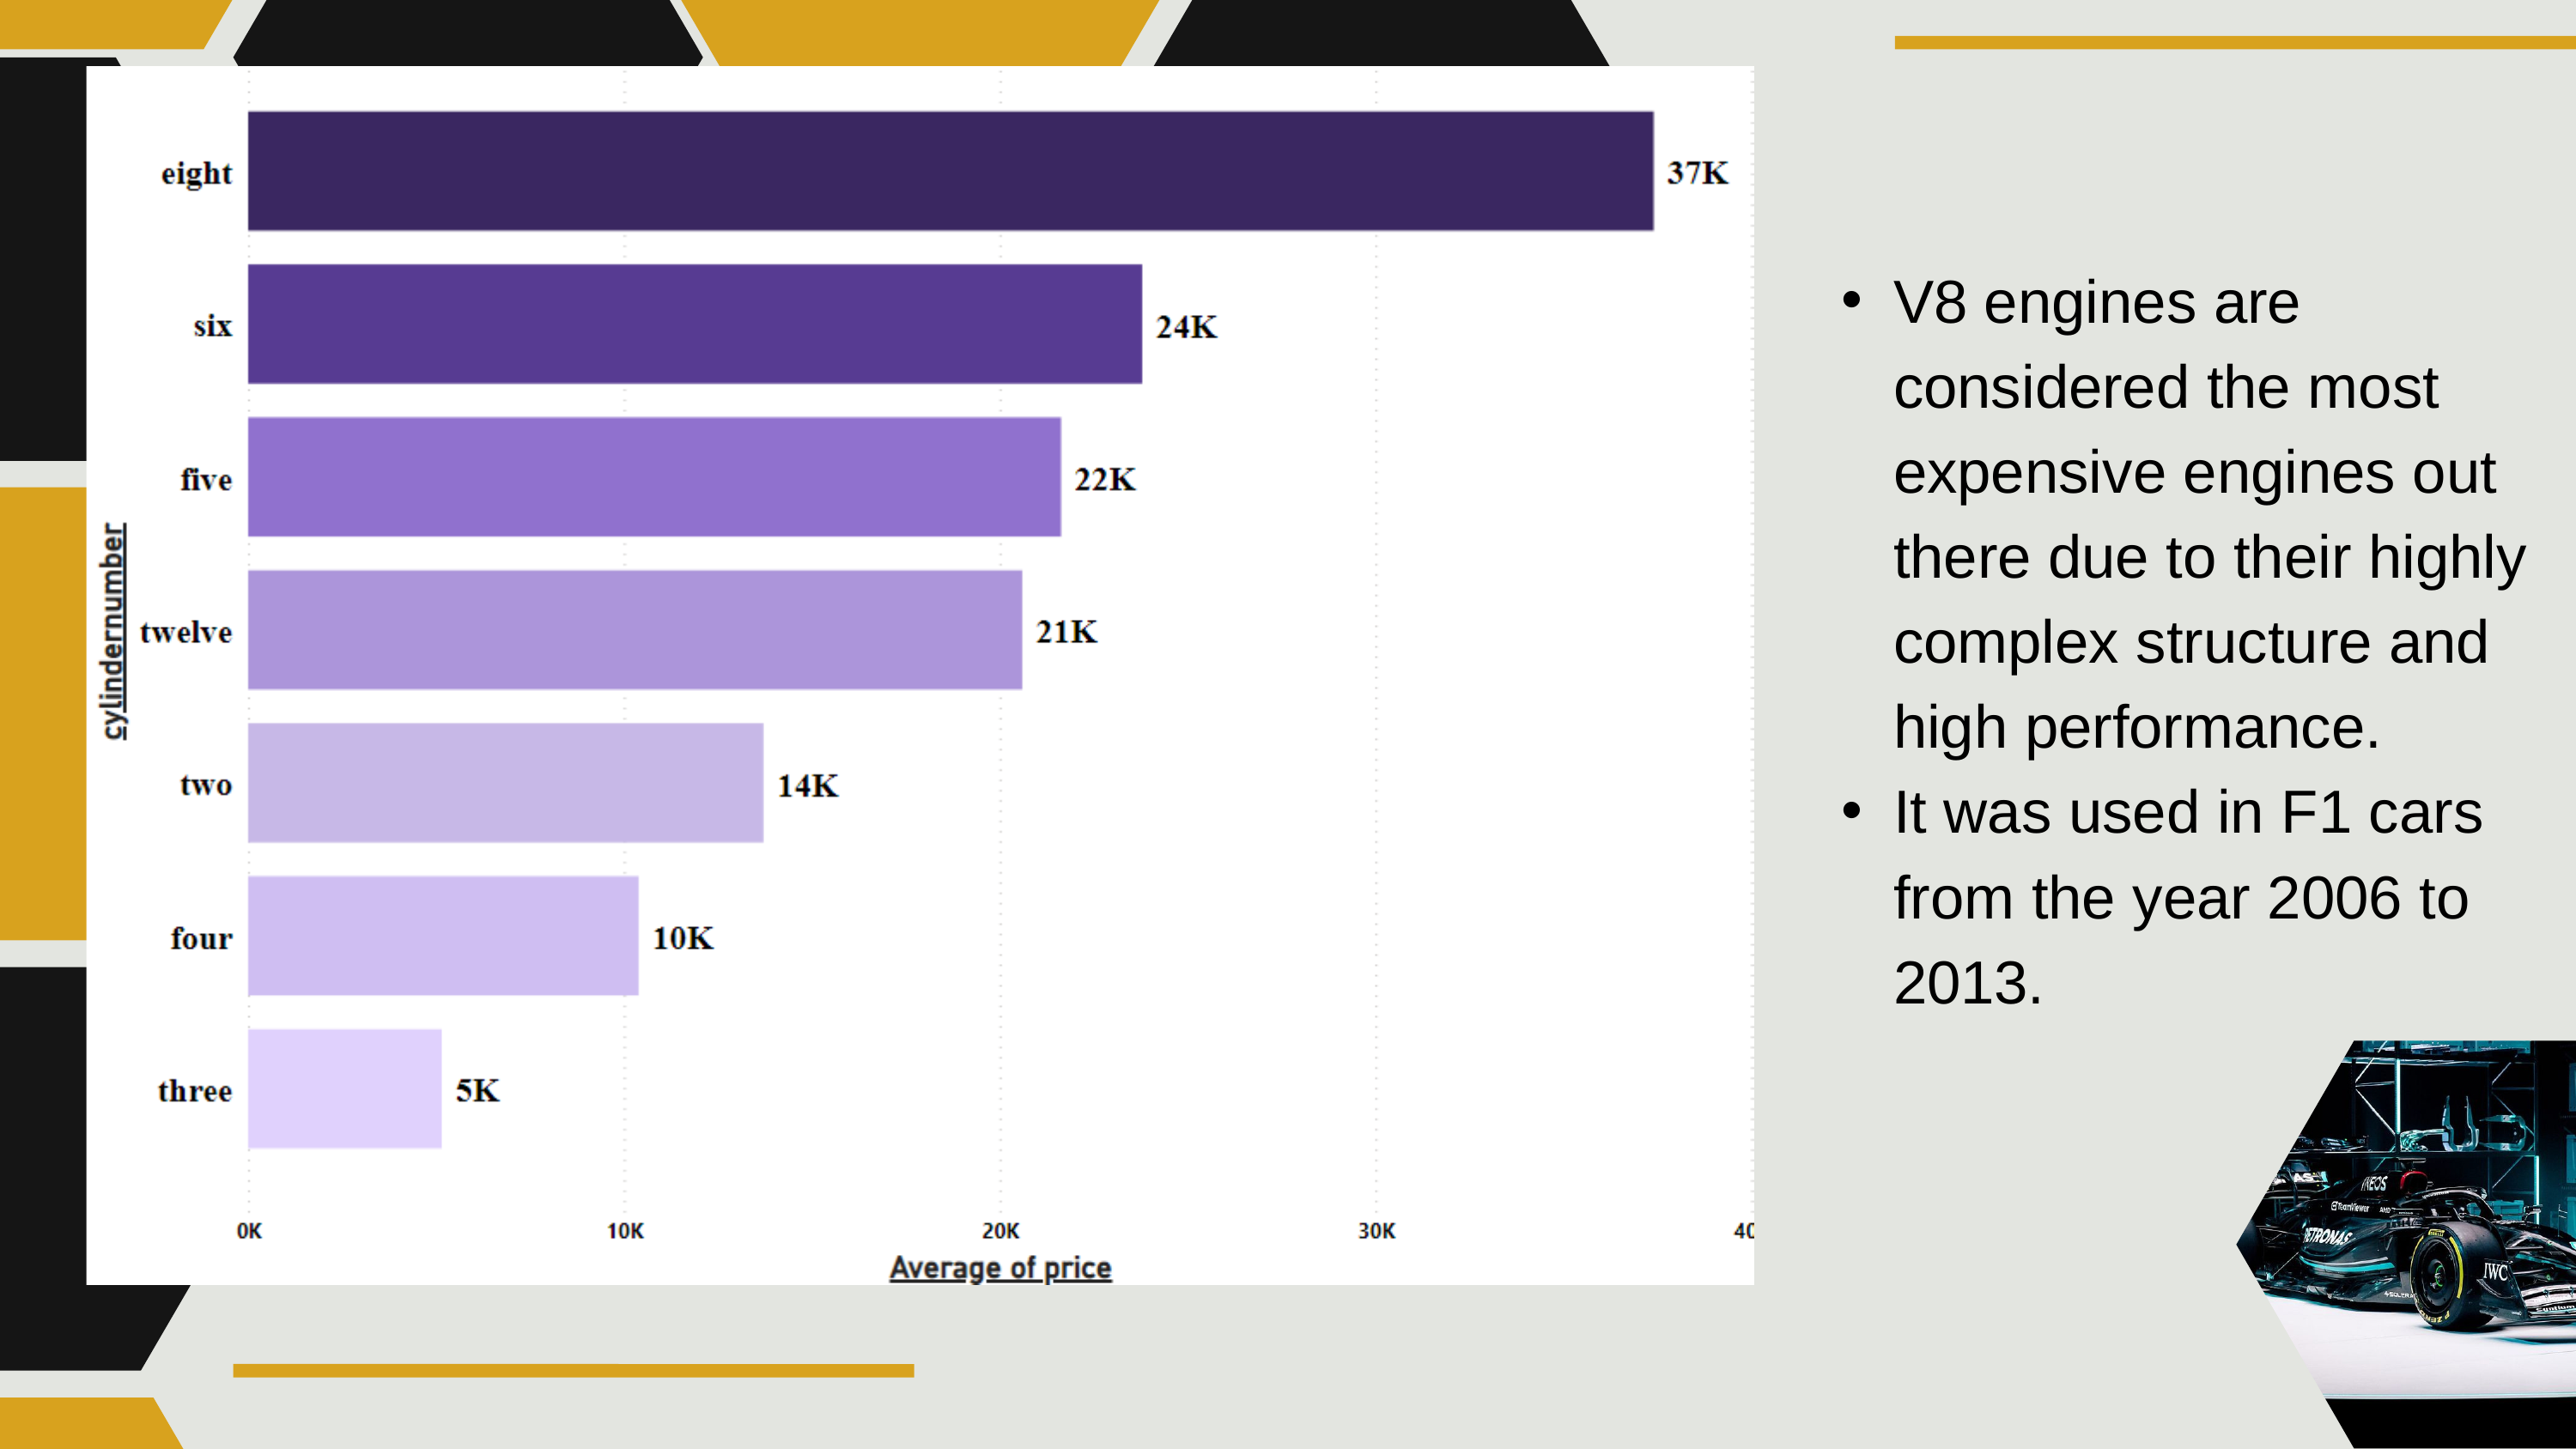

V8 engines are considered the most expensive engines out there due to their highly complex structure and high performance.
It was used in F1 cars from the year 2006 to 2013.